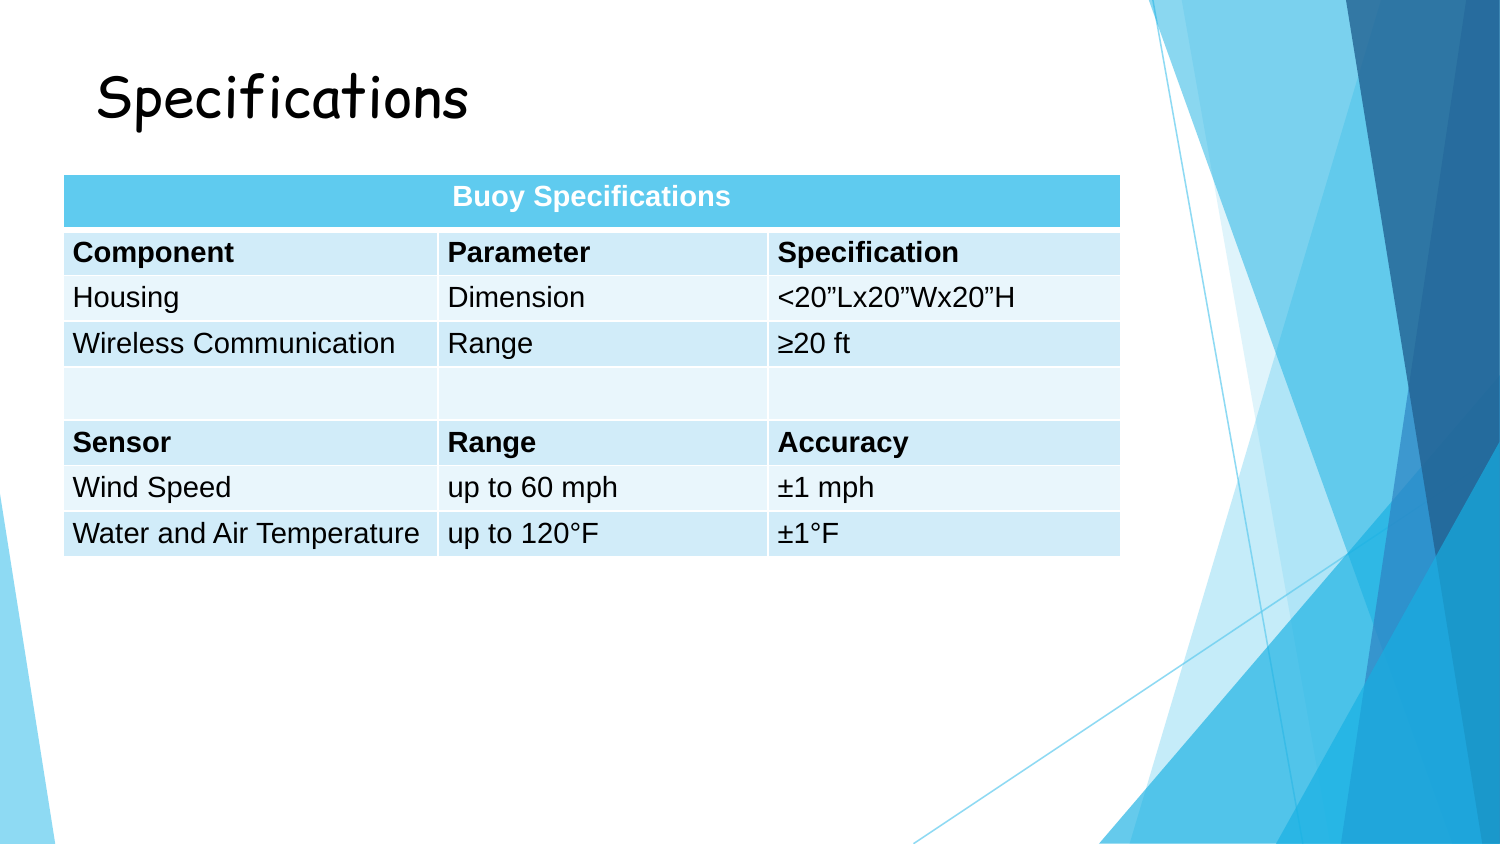

# Specifications
| Buoy Specifications |  |  |
| --- | --- | --- |
| Component | Parameter | Specification |
| Housing | Dimension | <20”Lx20”Wx20”H |
| Wireless Communication | Range | ≥20 ft |
|  |  |  |
| Sensor | Range | Accuracy |
| Wind Speed | up to 60 mph | ±1 mph |
| Water and Air Temperature | up to 120°F | ±1°F |